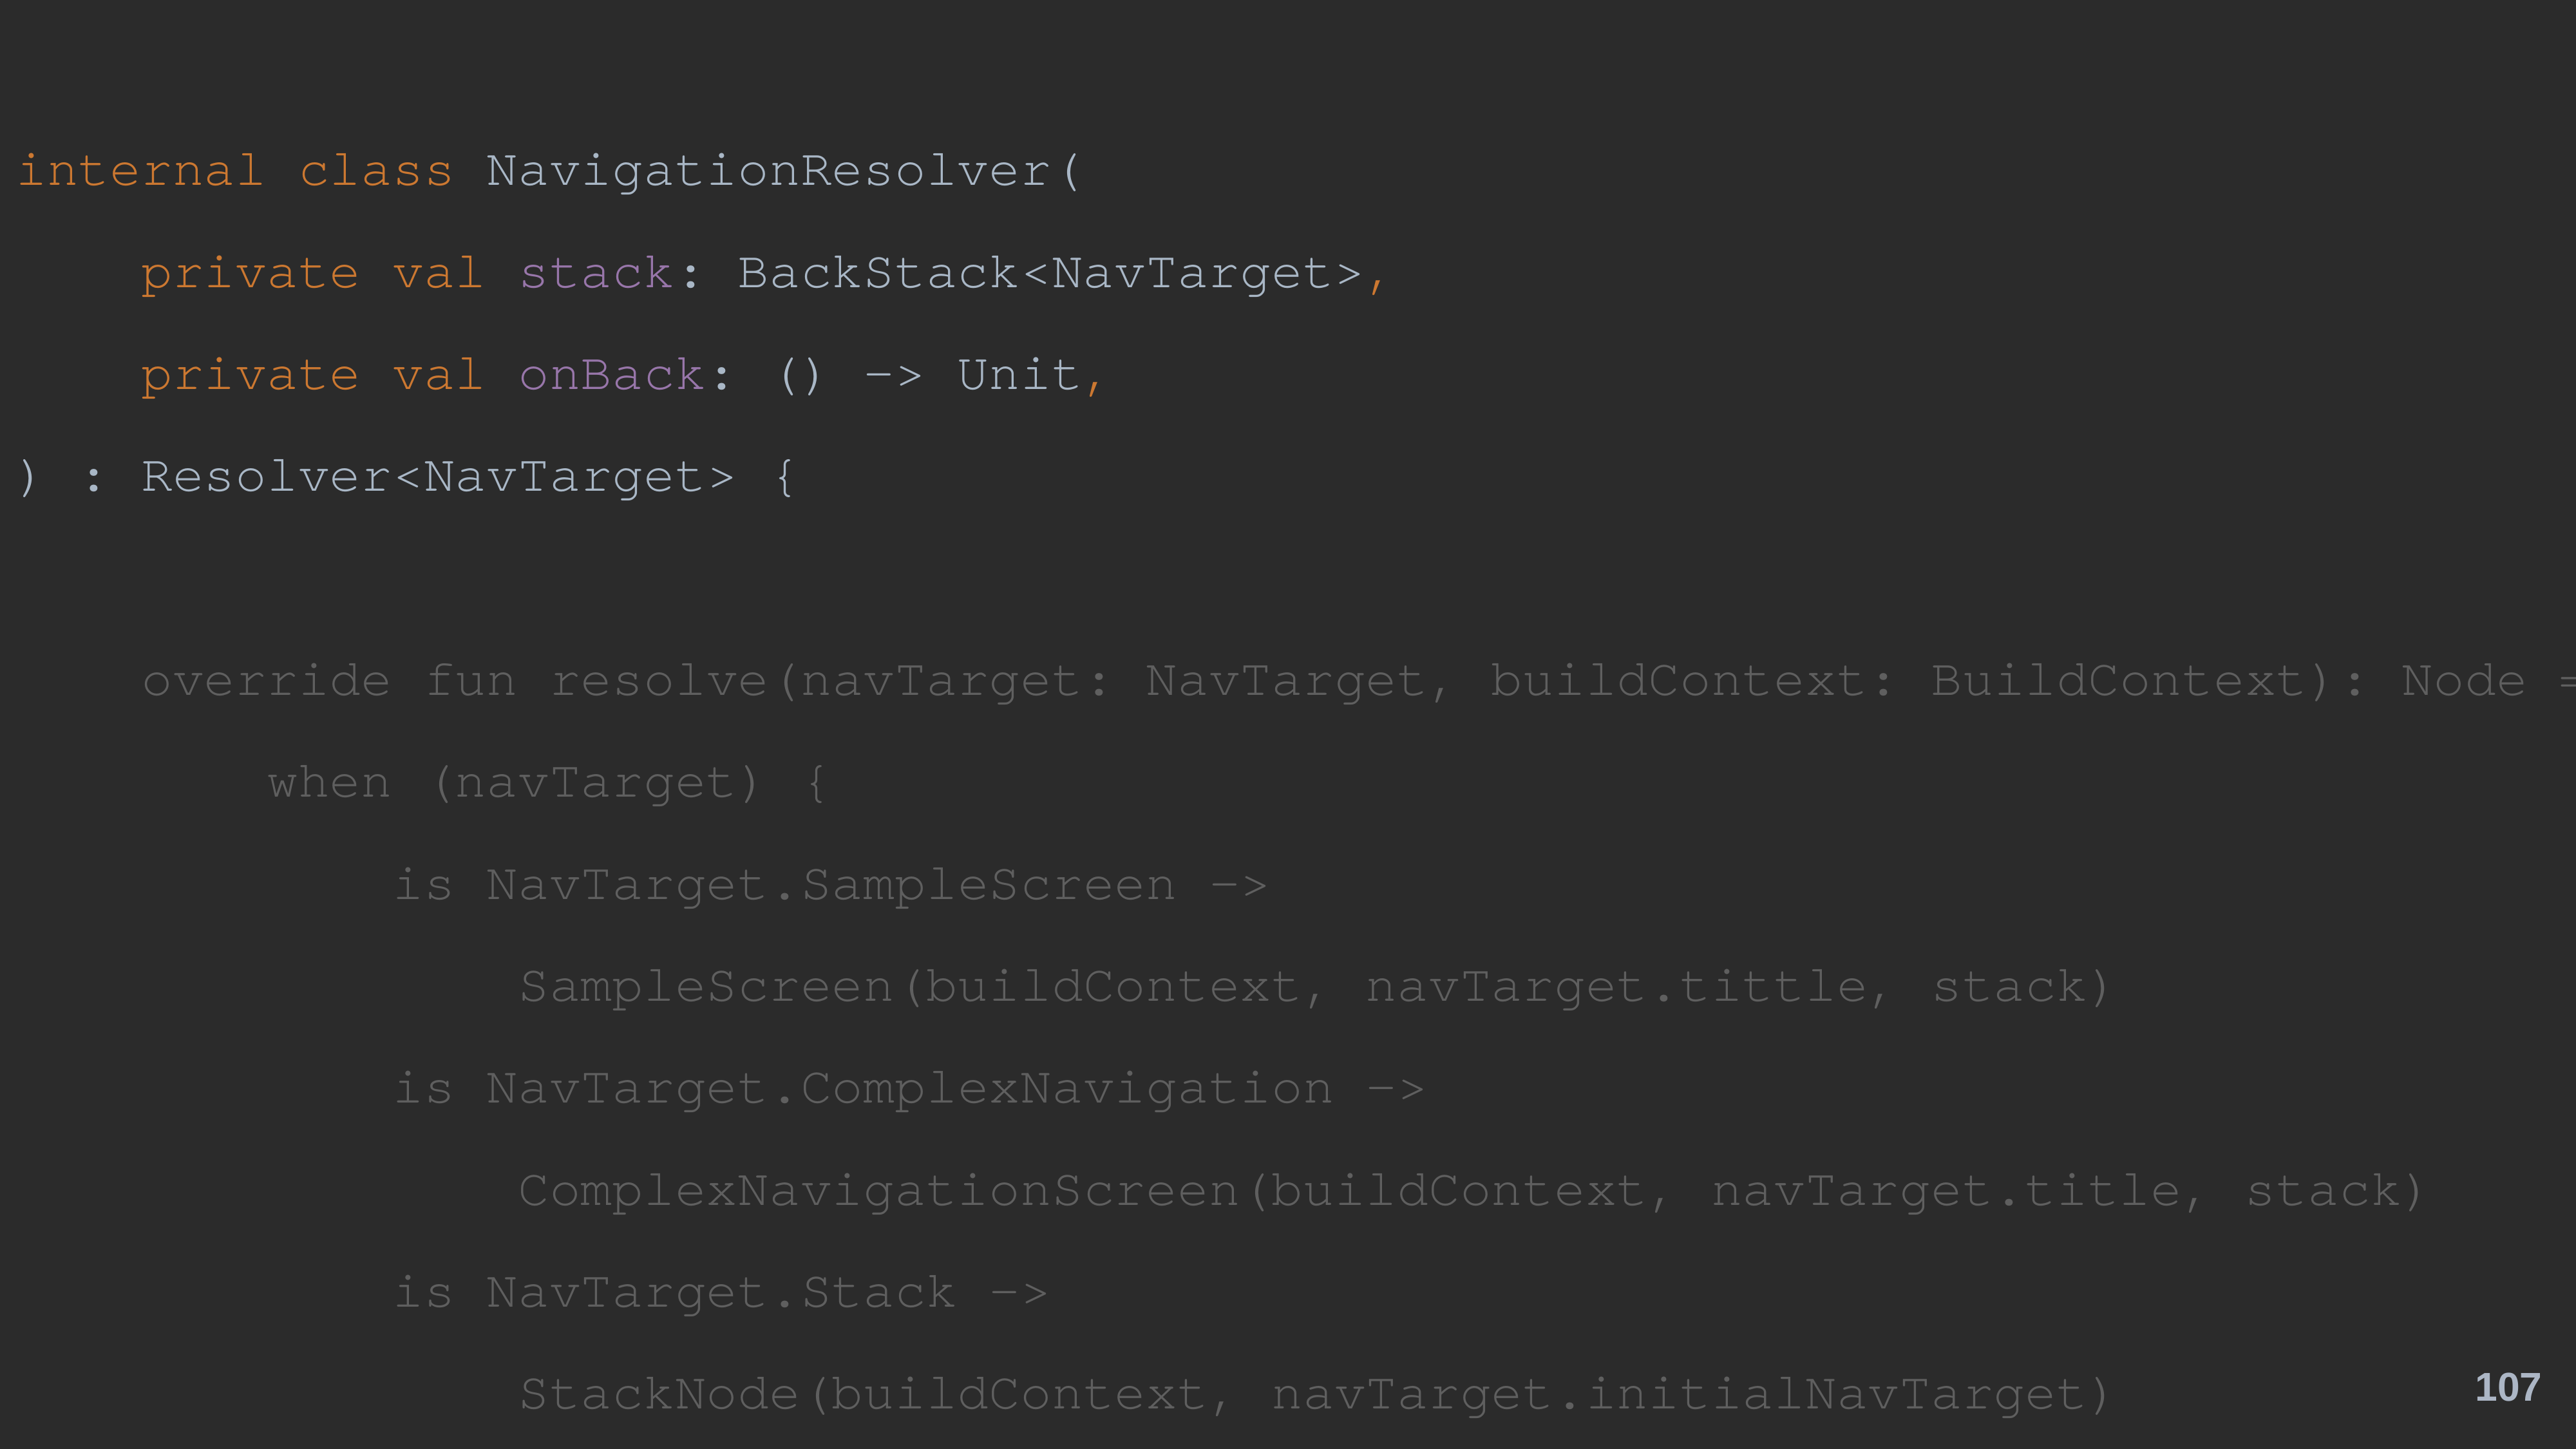

internal class NavigationResolver(
    private val stack: BackStack<NavTarget>,
    private val onBack: () -> Unit,
) : Resolver<NavTarget> {

    override fun resolve(navTarget: NavTarget, buildContext: BuildContext): Node =
        when (navTarget) {
            is NavTarget.SampleScreen ->
                SampleScreen(buildContext, navTarget.tittle, stack)
            is NavTarget.ComplexNavigation ->
                ComplexNavigationScreen(buildContext, navTarget.title, stack)
            is NavTarget.Stack ->
                StackNode(buildContext, navTarget.initialNavTarget)
            is NavTarget.MultiStack ->
                MultiStackScreen(buildContext, 1)
            is NavTarget.Flow ->
                FlowNavigationScreen(buildContext, navTarget.firstScreenTitle, onBack)
        }

}
107
107